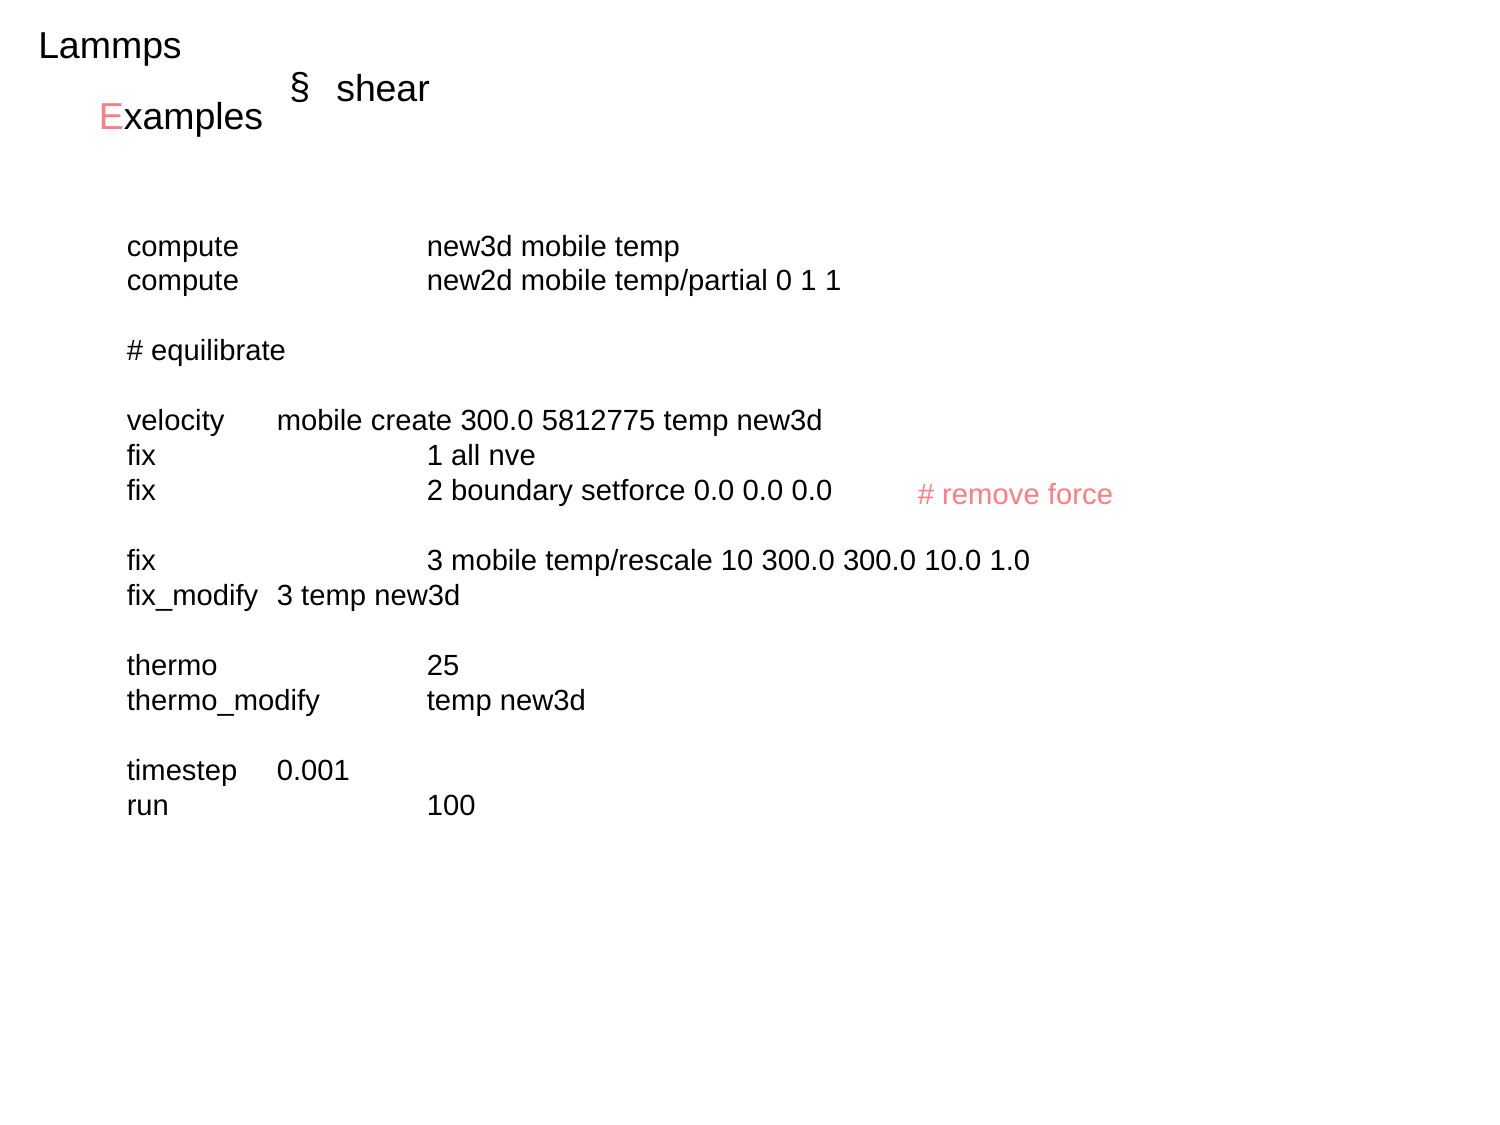

Lammps
shear
Examples

compute		new3d mobile temp
compute		new2d mobile temp/partial 0 1 1

# equilibrate

velocity	mobile create 300.0 5812775 temp new3d
fix		1 all nve
fix		2 boundary setforce 0.0 0.0 0.0

fix		3 mobile temp/rescale 10 300.0 300.0 10.0 1.0
fix_modify	3 temp new3d

thermo		25
thermo_modify	temp new3d

timestep	0.001
run		100

# remove force